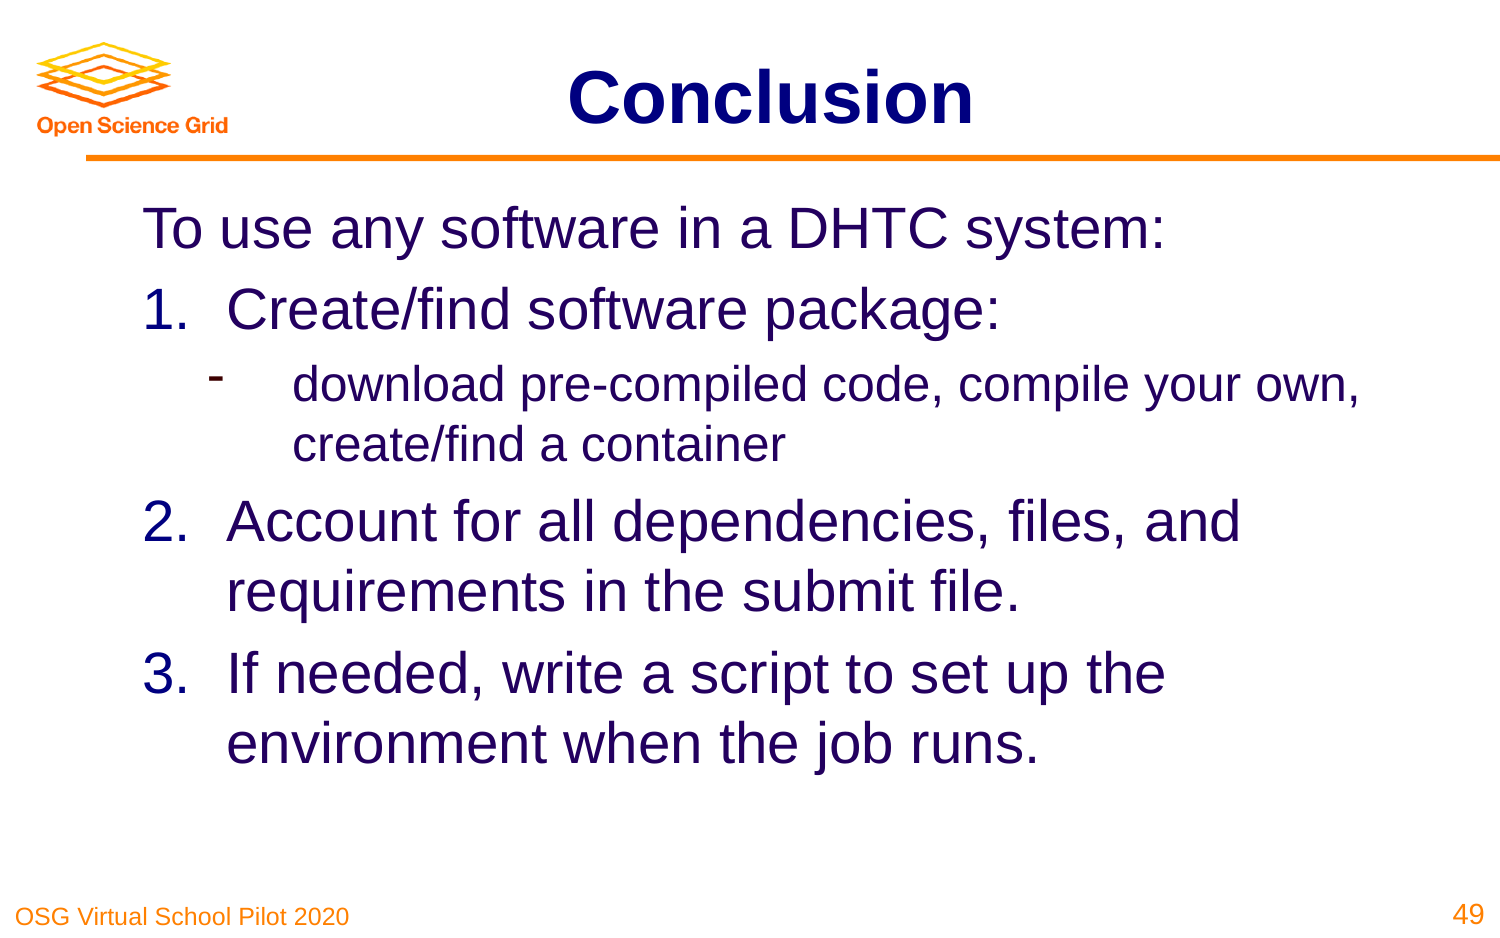

# Conclusion
To use any software in a DHTC system:
Create/find software package:
download pre-compiled code, compile your own, create/find a container
Account for all dependencies, files, and requirements in the submit file.
If needed, write a script to set up the environment when the job runs.
49